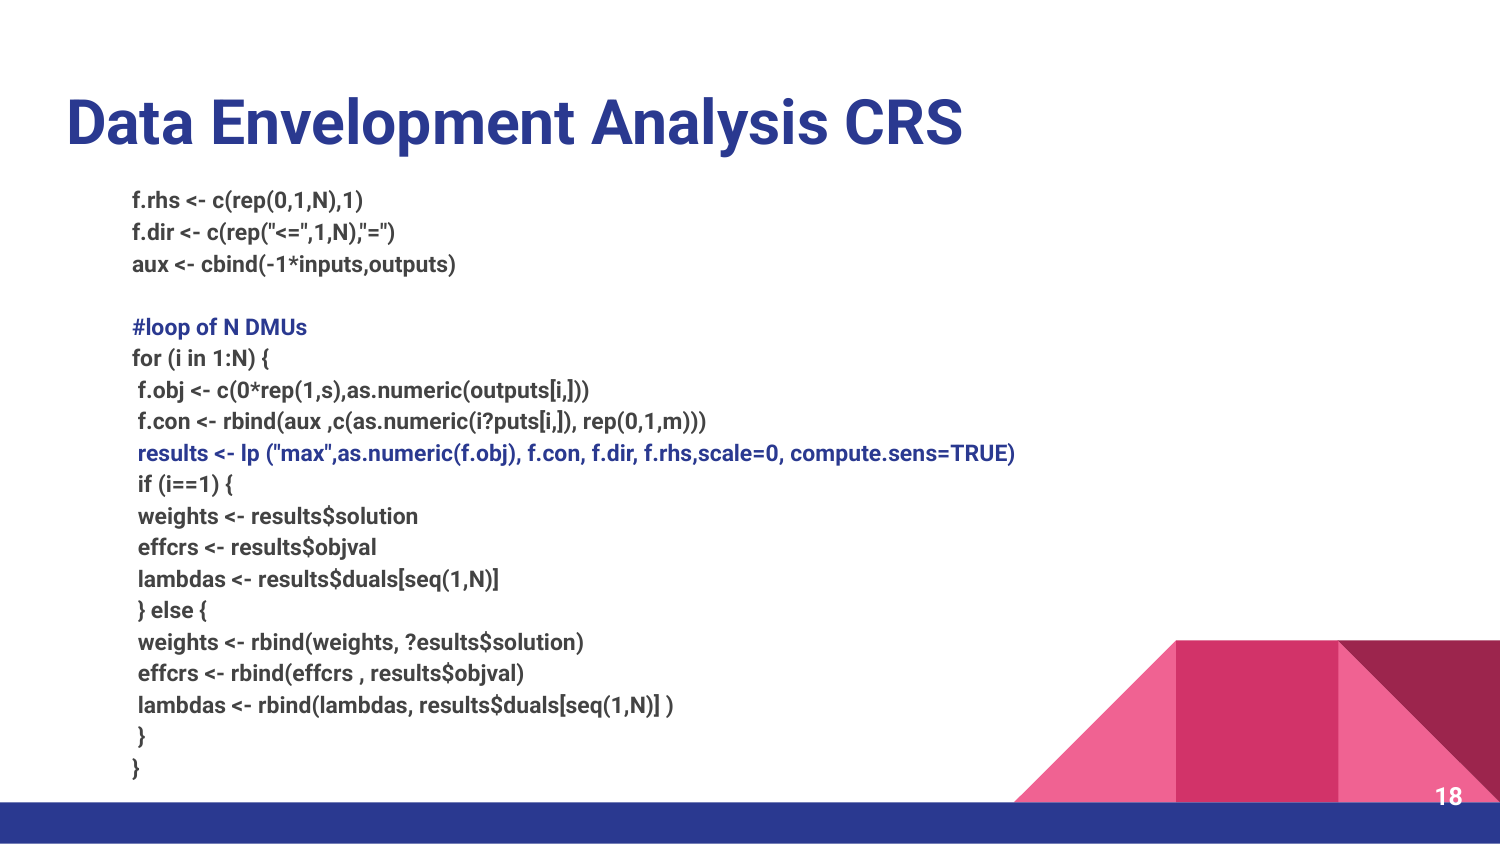

# Data Envelopment Analysis CRS
f.rhs <- c(rep(0,1,N),1)
f.dir <- c(rep("<=",1,N),"=")
aux <- cbind(-1*inputs,outputs)

#loop of N DMUs
for (i in 1:N) {
 f.obj <- c(0*rep(1,s),as.numeric(outputs[i,]))
 f.con <- rbind(aux ,c(as.numeric(i?puts[i,]), rep(0,1,m)))
 results <- lp ("max",as.numeric(f.obj), f.con, f.dir, f.rhs,scale=0, compute.sens=TRUE)
 if (i==1) {
 weights <- results$solution
 effcrs <- results$objval
 lambdas <- results$duals[seq(1,N)]
 } else {
 weights <- rbind(weights, ?esults$solution)
 effcrs <- rbind(effcrs , results$objval)
 lambdas <- rbind(lambdas, results$duals[seq(1,N)] )
 }
}
18